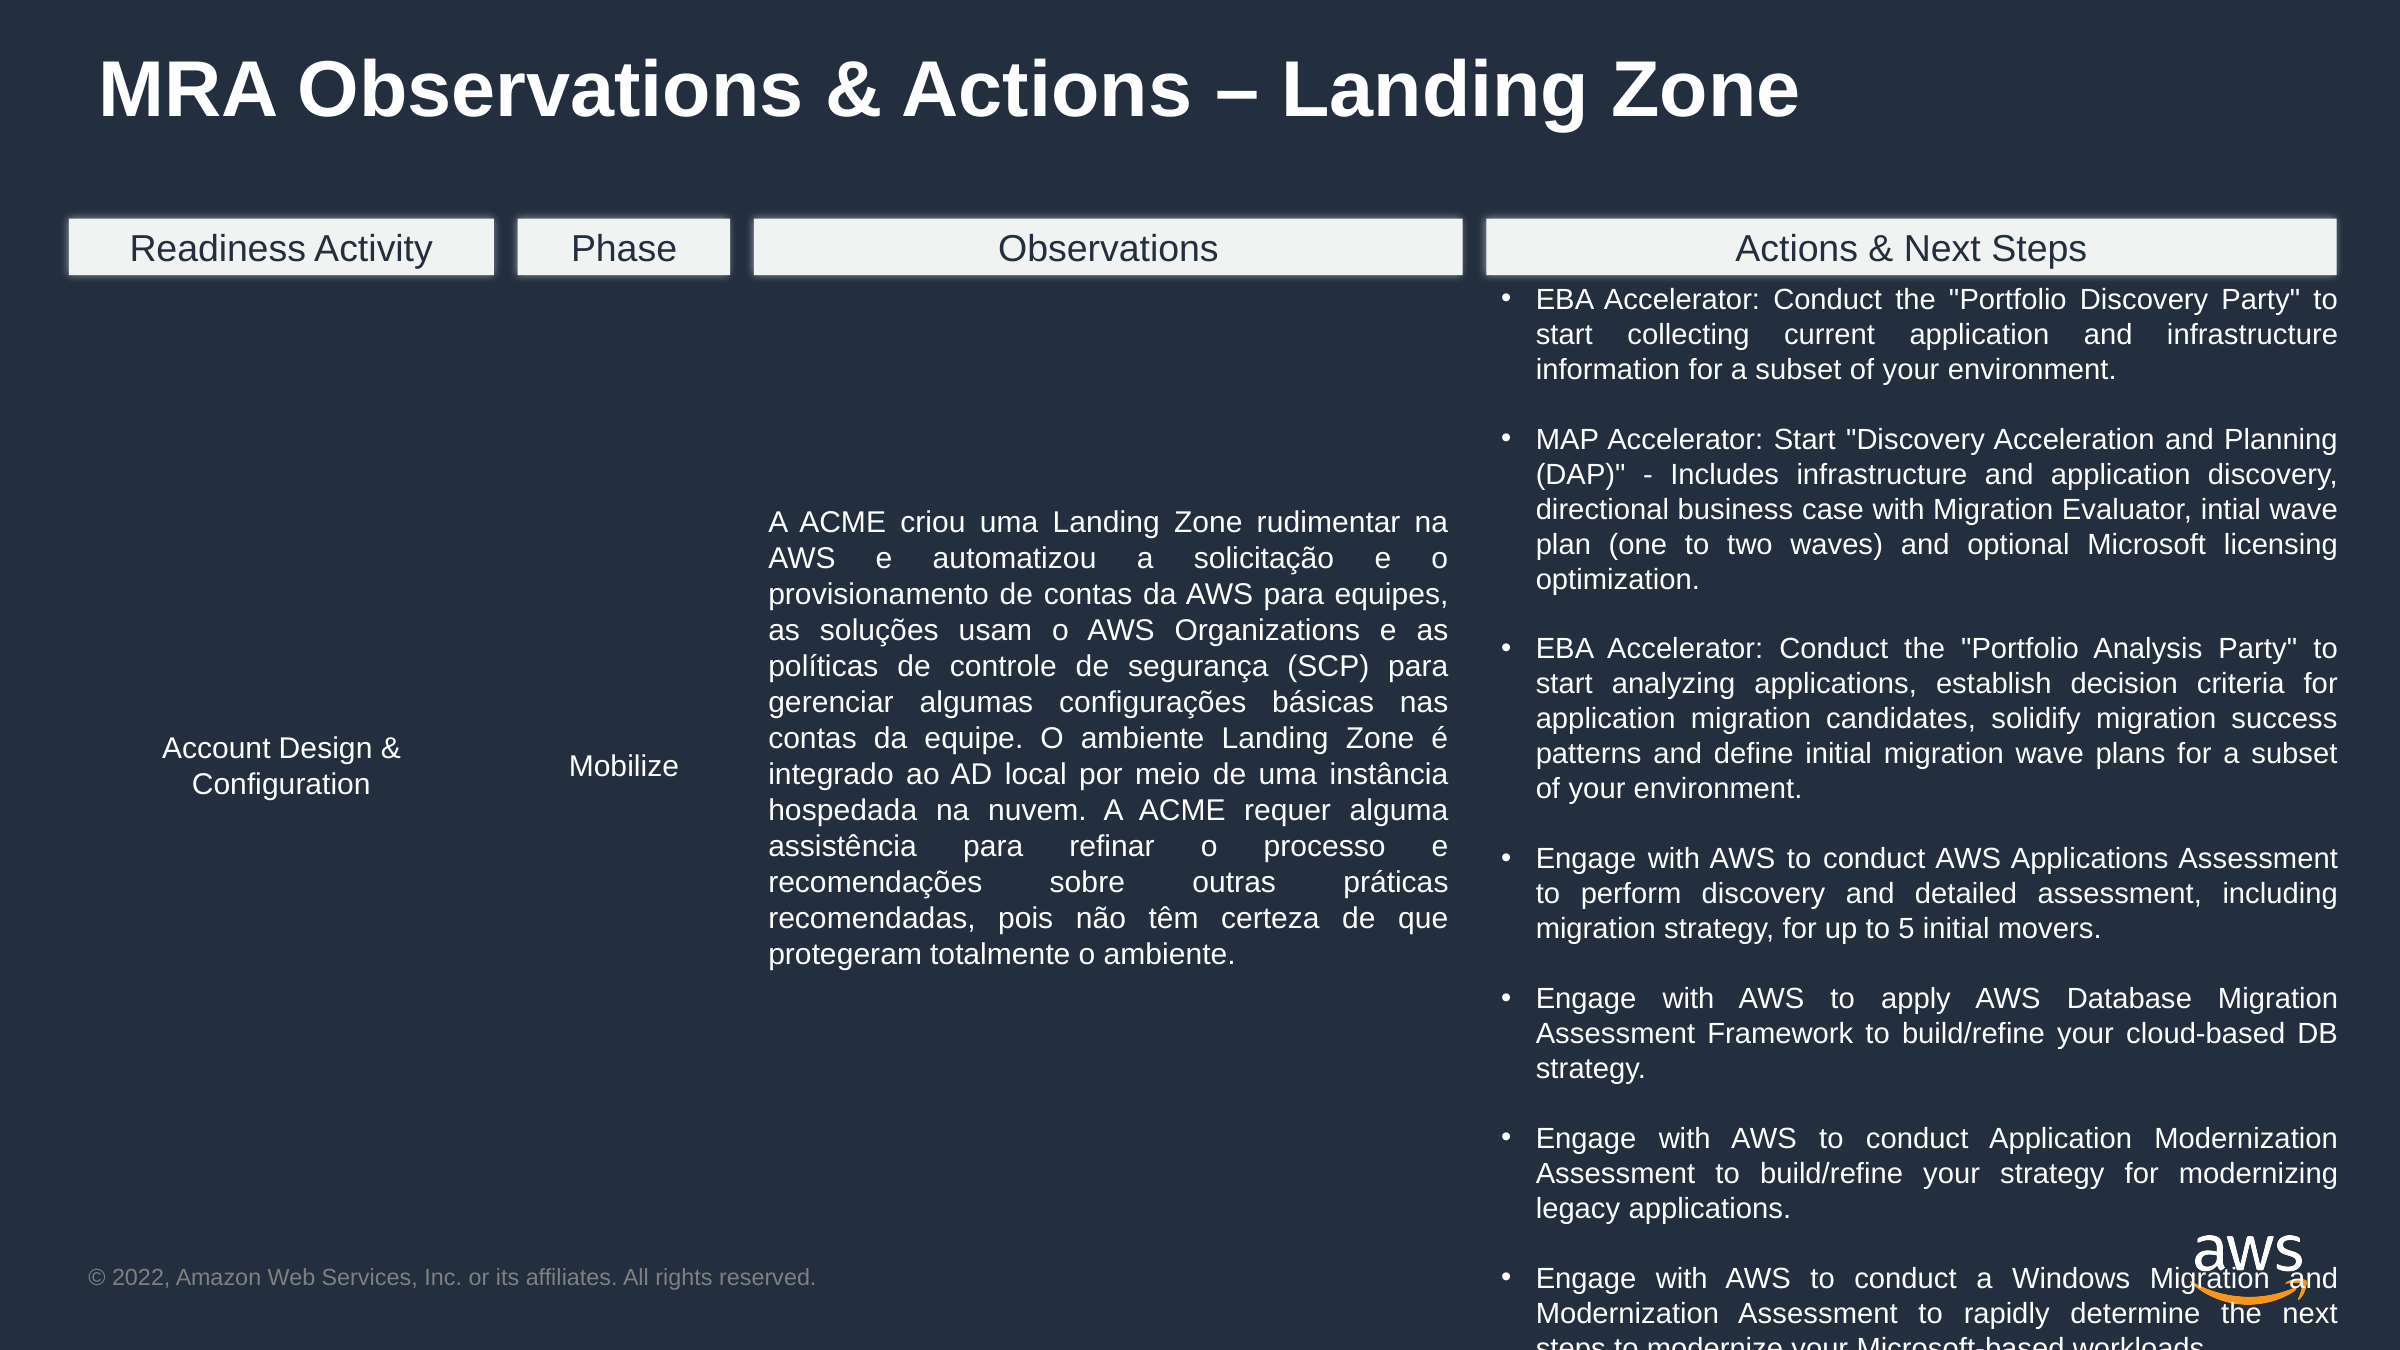

MRA Observations & Actions – Landing Zone
A ACME criou uma Landing Zone rudimentar na AWS e automatizou a solicitação e o provisionamento de contas da AWS para equipes, as soluções usam o AWS Organizations e as políticas de controle de segurança (SCP) para gerenciar algumas configurações básicas nas contas da equipe. O ambiente Landing Zone é integrado ao AD local por meio de uma instância hospedada na nuvem. A ACME requer alguma assistência para refinar o processo e recomendações sobre outras práticas recomendadas, pois não têm certeza de que protegeram totalmente o ambiente.
Readiness Activity
Phase
Observations
Actions & Next Steps
EBA Accelerator: Conduct the "Portfolio Discovery Party" to start collecting current application and infrastructure information for a subset of your environment.

MAP Accelerator: Start "Discovery Acceleration and Planning (DAP)" - Includes infrastructure and application discovery, directional business case with Migration Evaluator, intial wave plan (one to two waves) and optional Microsoft licensing optimization.

EBA Accelerator: Conduct the "Portfolio Analysis Party" to start analyzing applications, establish decision criteria for application migration candidates, solidify migration success patterns and define initial migration wave plans for a subset of your environment.

Engage with AWS to conduct AWS Applications Assessment to perform discovery and detailed assessment, including migration strategy, for up to 5 initial movers.

Engage with AWS to apply AWS Database Migration Assessment Framework to build/refine your cloud-based DB strategy.

Engage with AWS to conduct Application Modernization Assessment to build/refine your strategy for modernizing legacy applications.

Engage with AWS to conduct a Windows Migration and Modernization Assessment to rapidly determine the next steps to modernize your Microsoft-based workloads

Account Design & Configuration
Mobilize